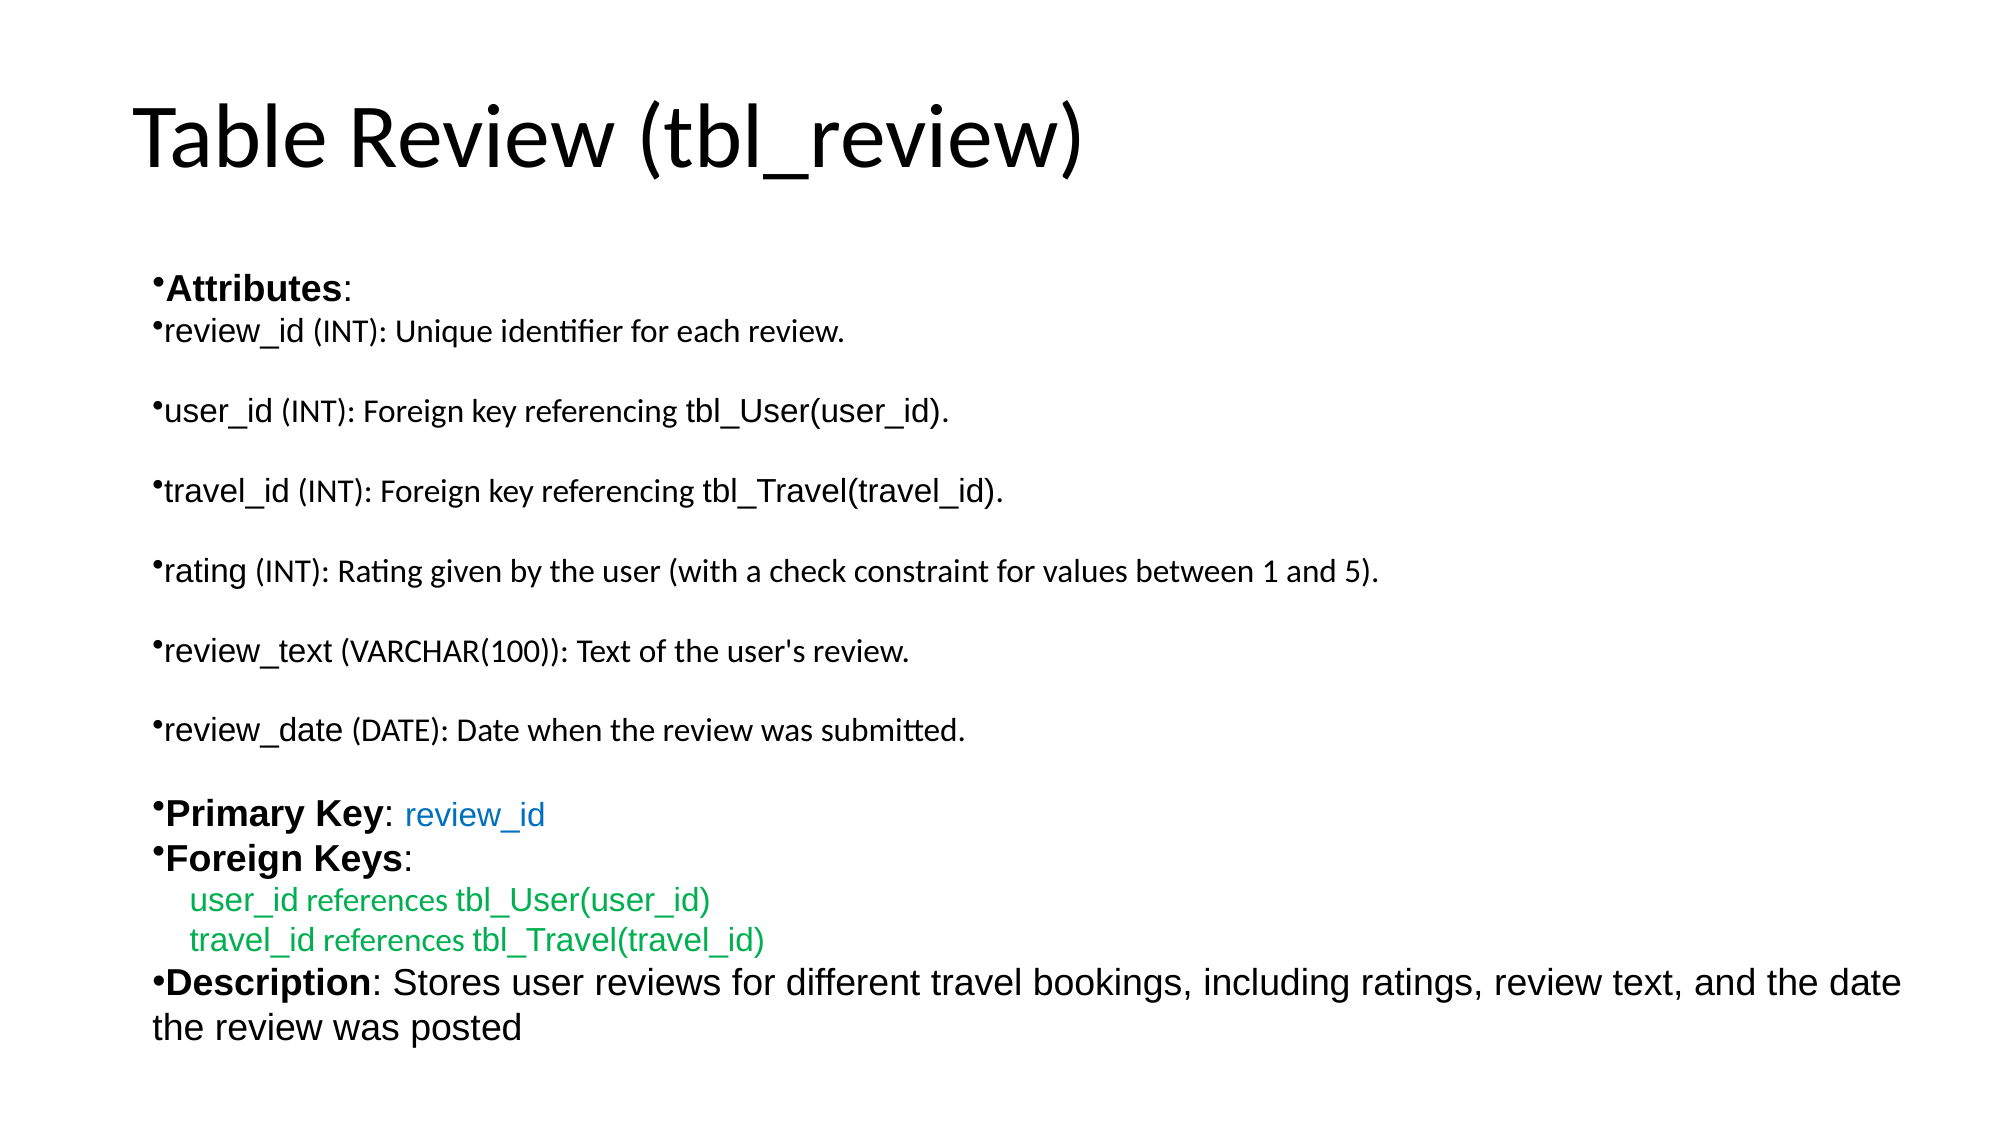

# Table Review (tbl_review)
Attributes:
review_id (INT): Unique identifier for each review.

user_id (INT): Foreign key referencing tbl_User(user_id).

travel_id (INT): Foreign key referencing tbl_Travel(travel_id).

rating (INT): Rating given by the user (with a check constraint for values between 1 and 5).

review_text (VARCHAR(100)): Text of the user's review.

review_date (DATE): Date when the review was submitted.

Primary Key: review_id
Foreign Keys:
    user_id references tbl_User(user_id)
    travel_id references tbl_Travel(travel_id)
Description: Stores user reviews for different travel bookings, including ratings, review text, and the date the review was posted